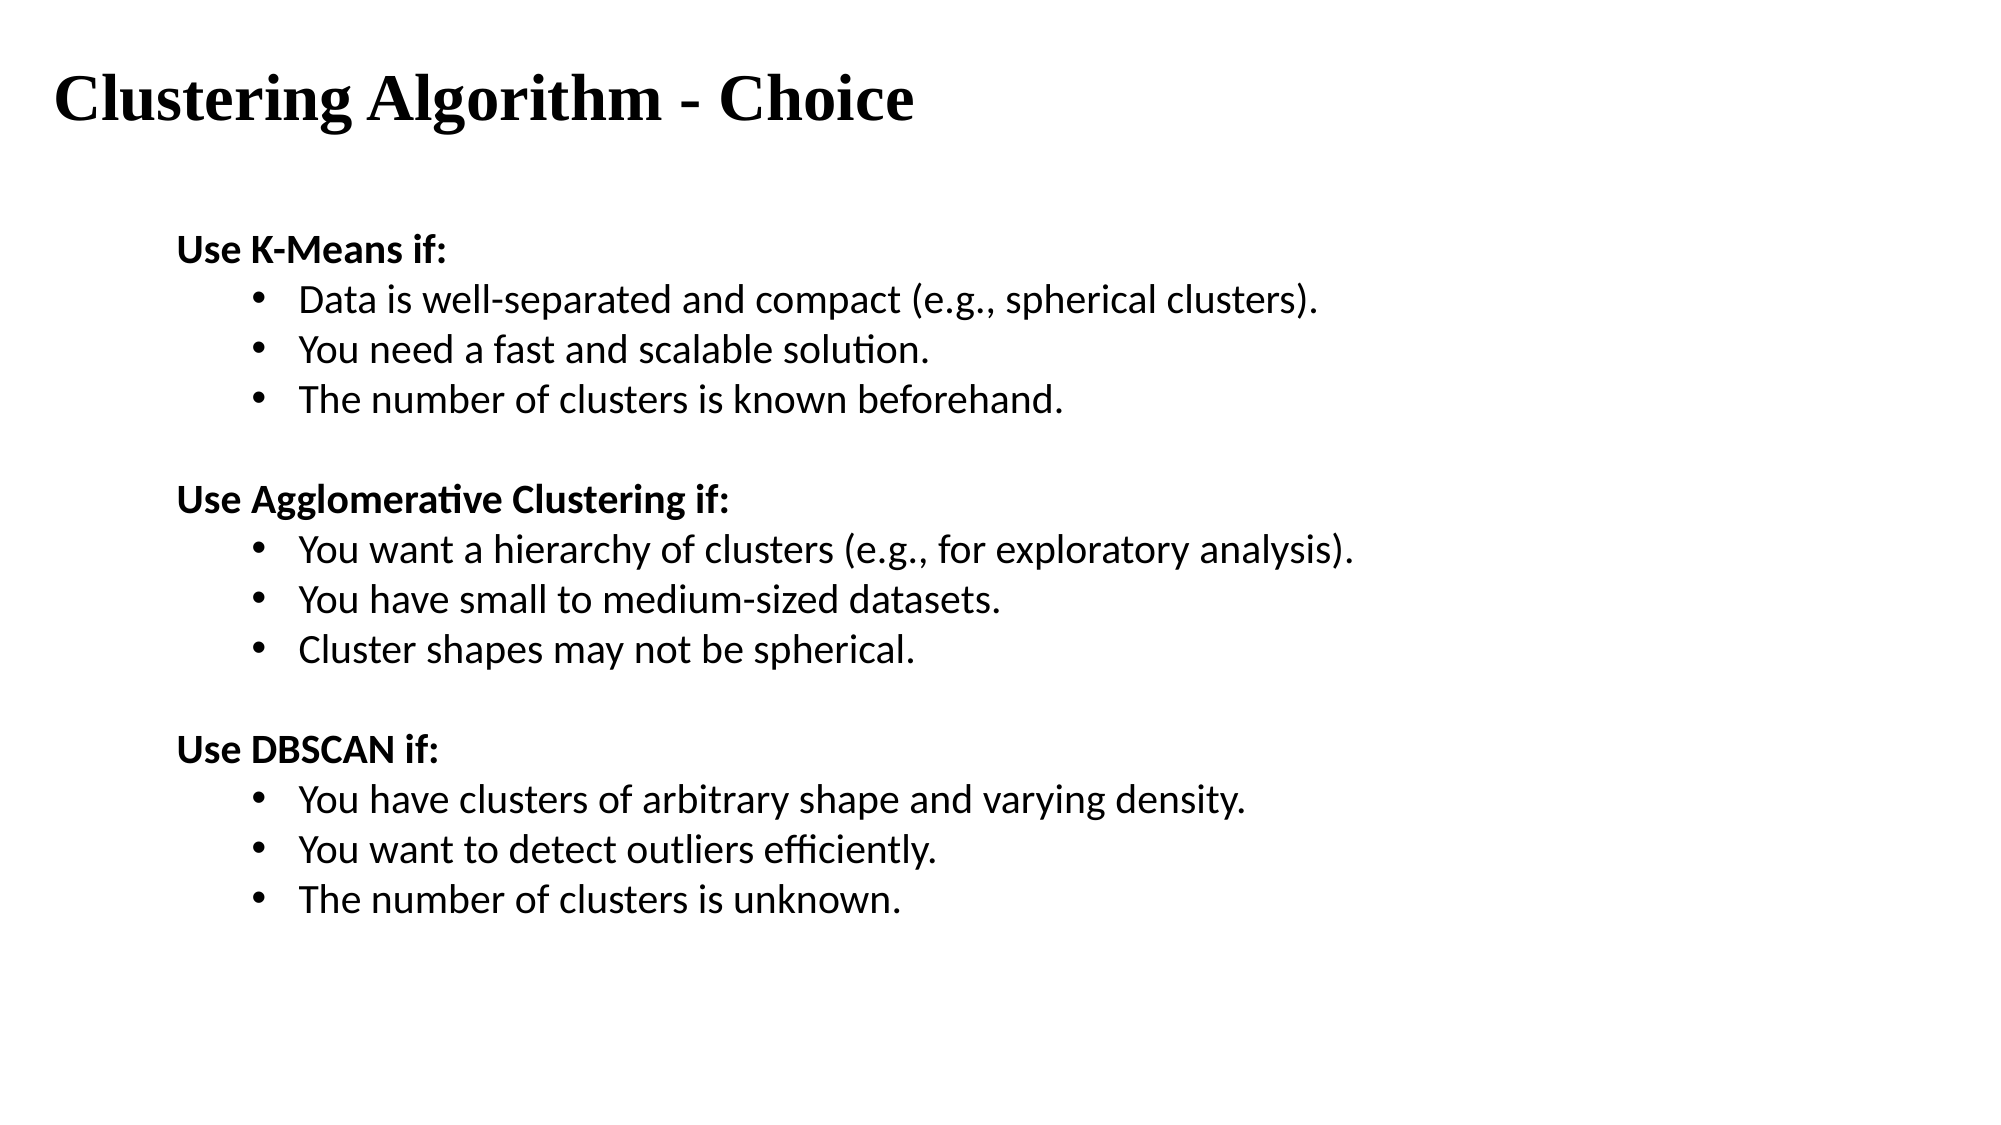

Clustering Algorithm - Choice
Use K-Means if:
Data is well-separated and compact (e.g., spherical clusters).
You need a fast and scalable solution.
The number of clusters is known beforehand.

Use Agglomerative Clustering if:
You want a hierarchy of clusters (e.g., for exploratory analysis).
You have small to medium-sized datasets.
Cluster shapes may not be spherical.

Use DBSCAN if:
You have clusters of arbitrary shape and varying density.
You want to detect outliers efficiently.
The number of clusters is unknown.